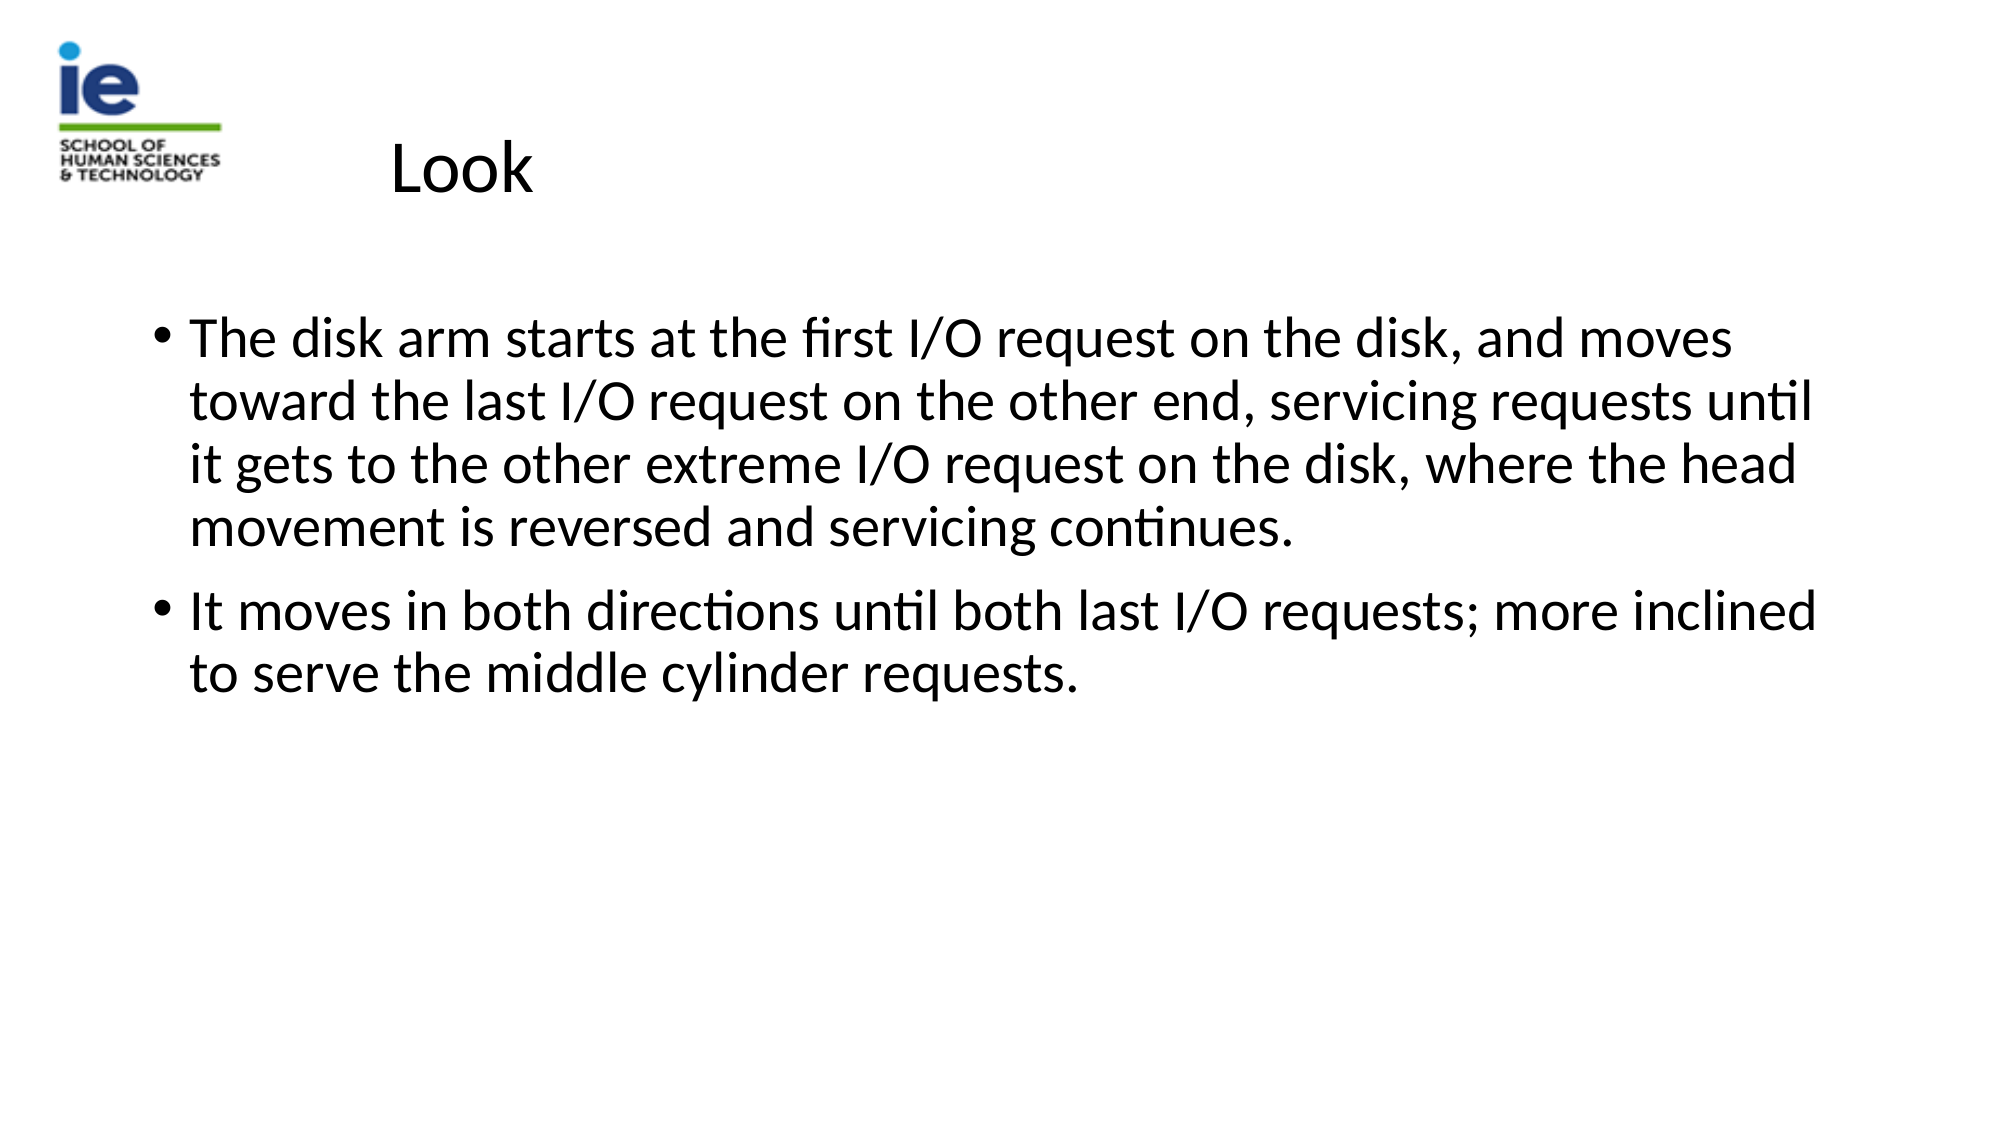

# Look
The disk arm starts at the first I/O request on the disk, and moves toward the last I/O request on the other end, servicing requests until it gets to the other extreme I/O request on the disk, where the head movement is reversed and servicing continues.
It moves in both directions until both last I/O requests; more inclined to serve the middle cylinder requests.